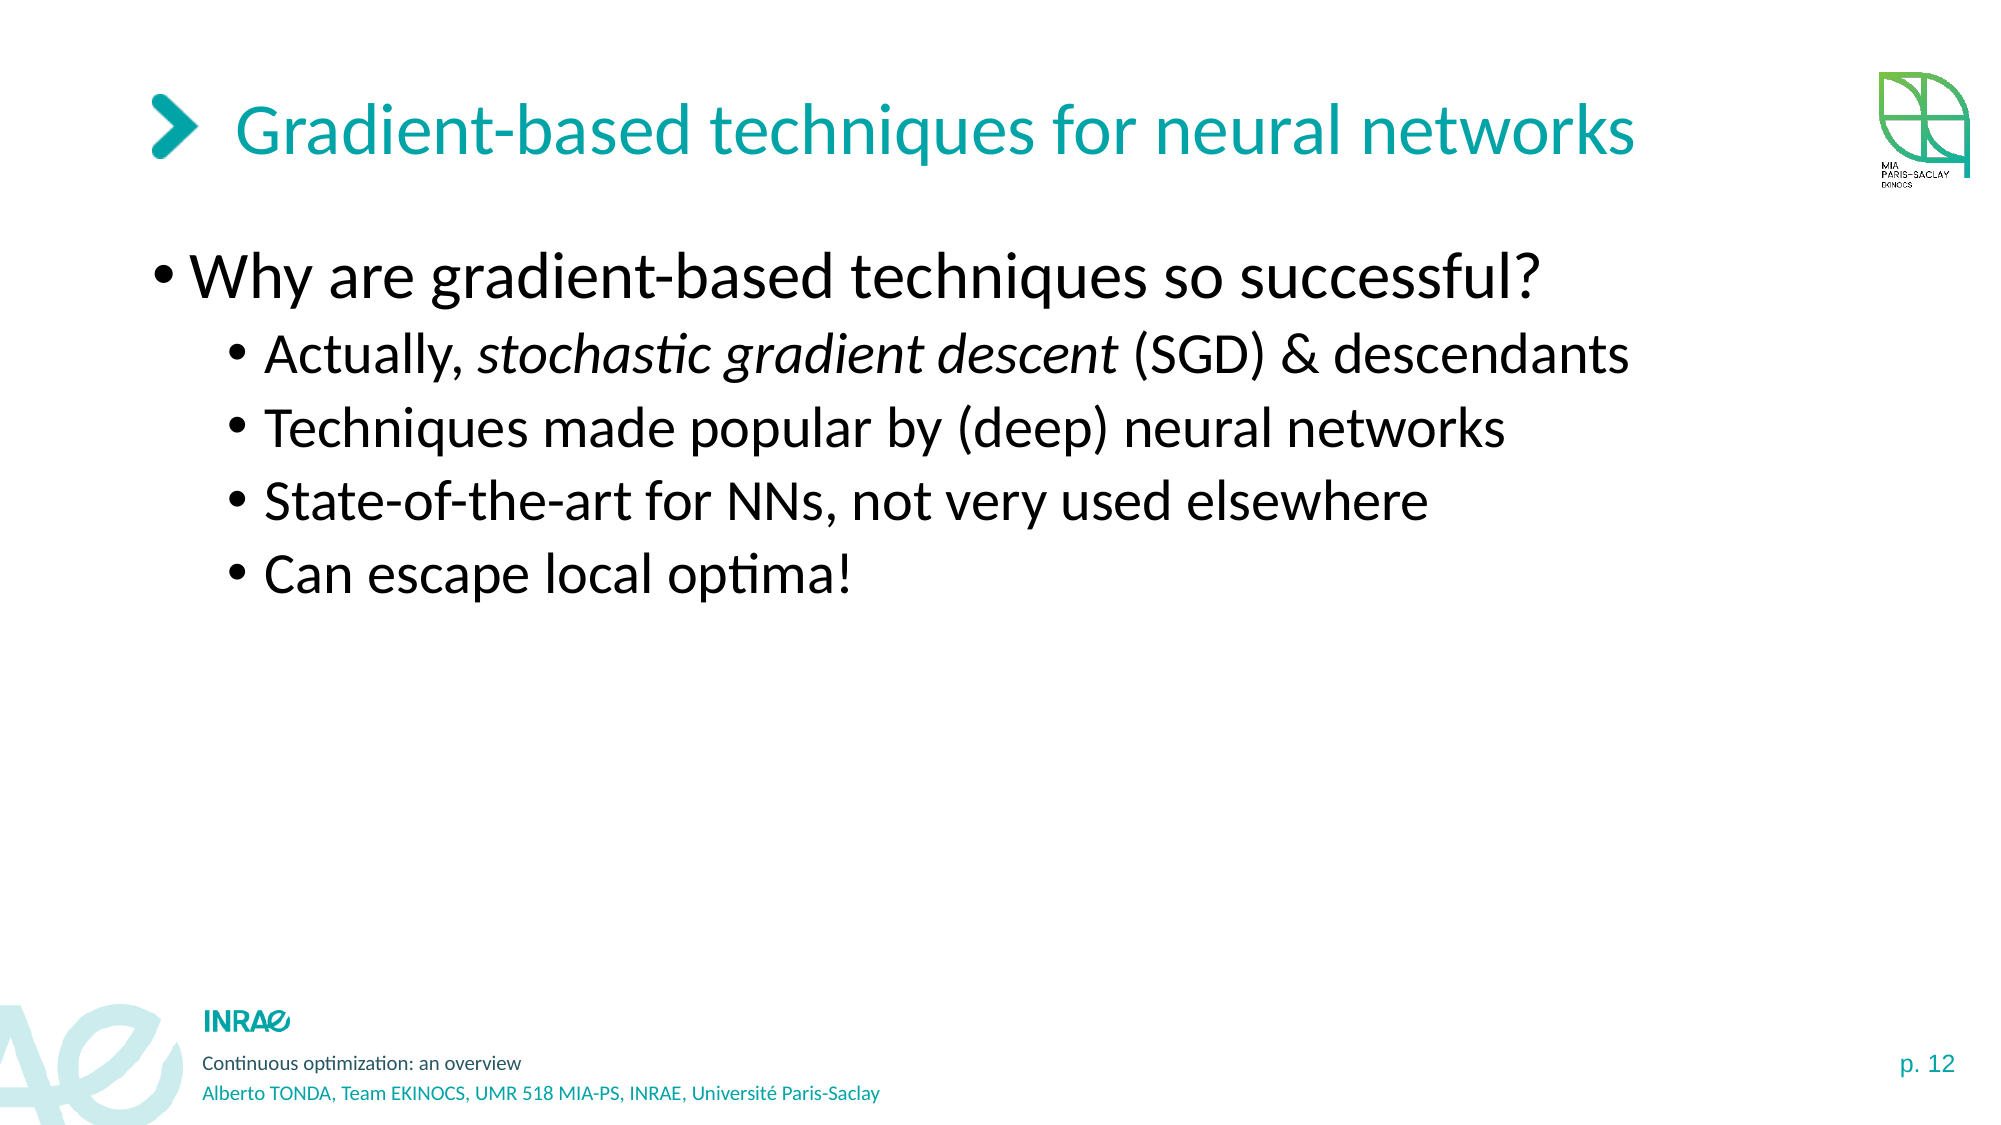

# Gradient-based techniques for neural networks
Why are gradient-based techniques so successful?
Actually, stochastic gradient descent (SGD) & descendants
Techniques made popular by (deep) neural networks
State-of-the-art for NNs, not very used elsewhere
Can escape local optima!